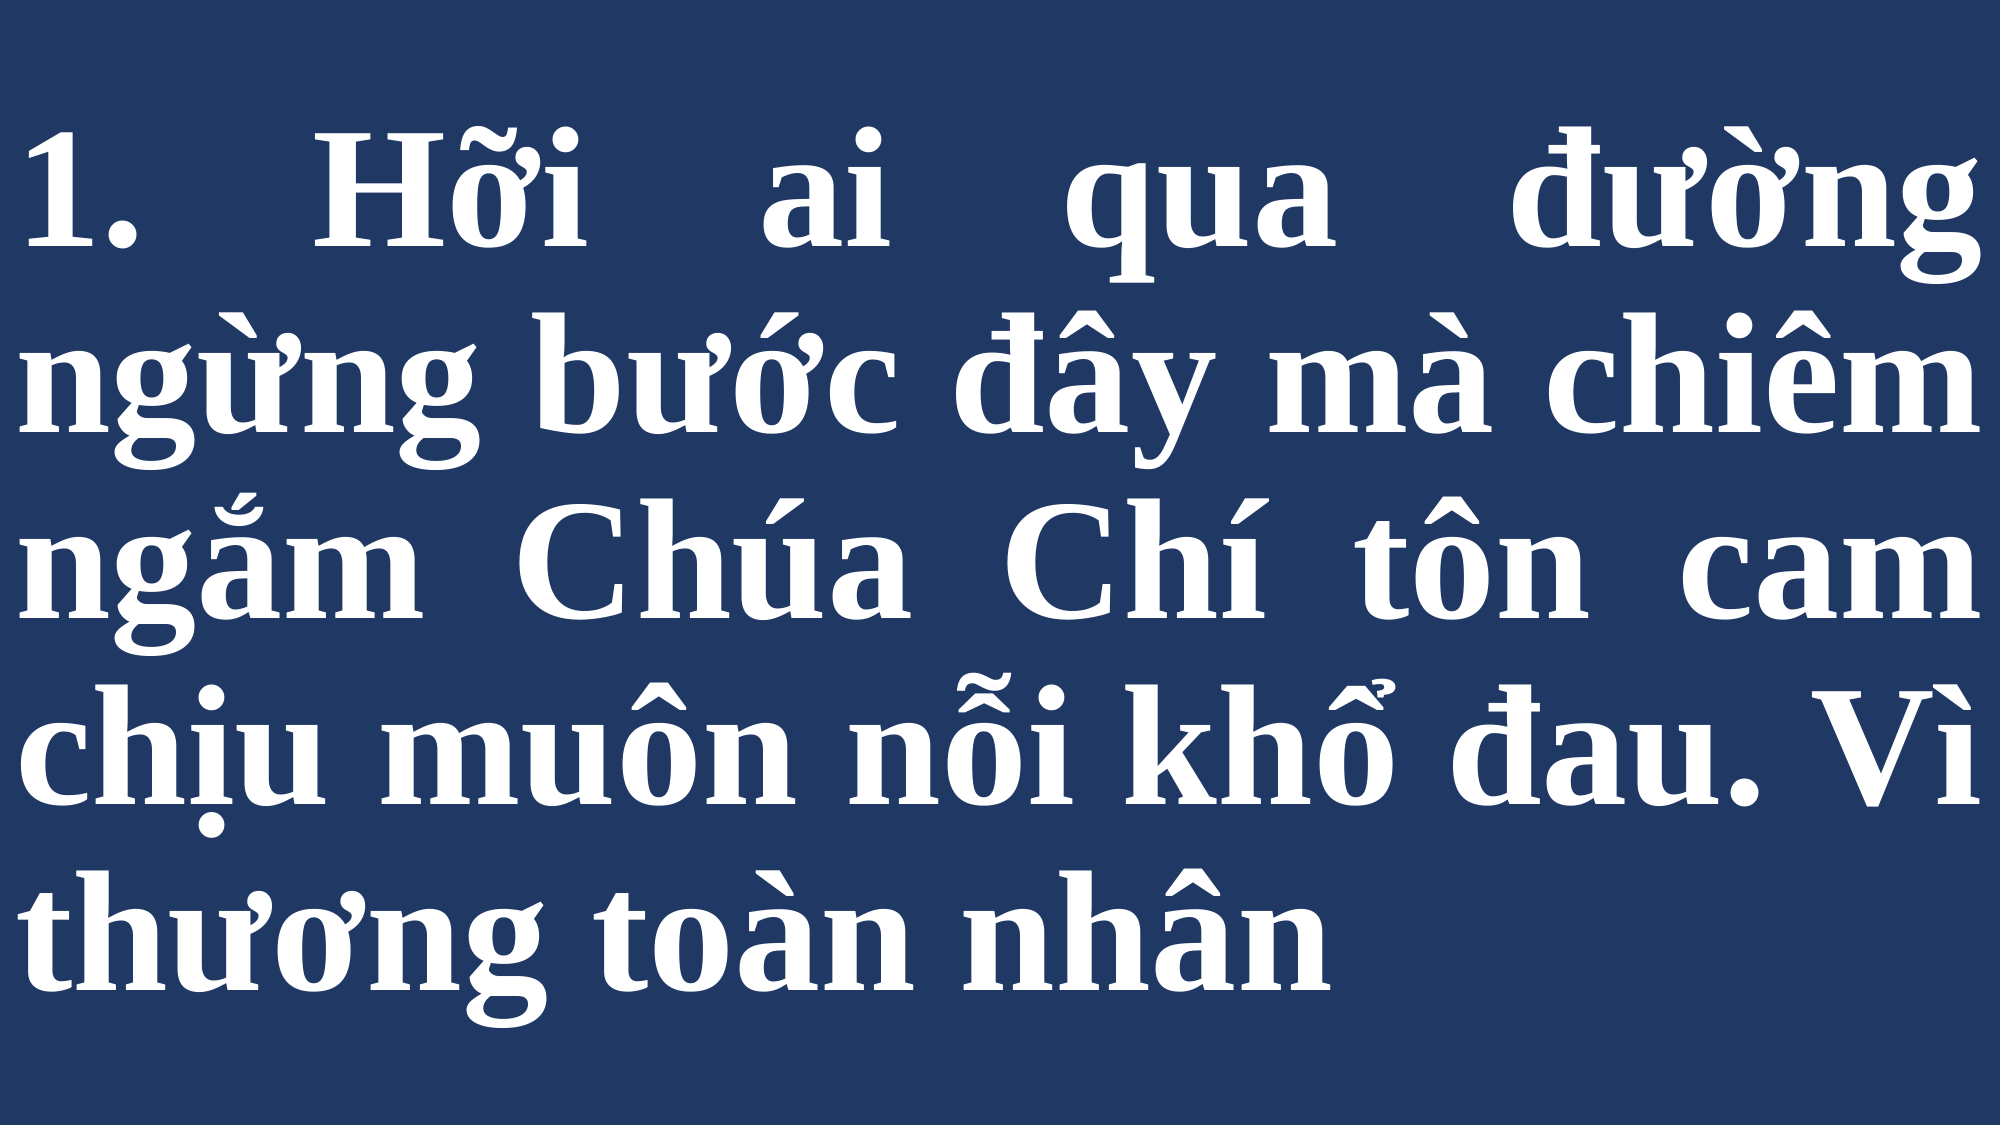

# 1. Hỡi ai qua đường ngừng bước đây mà chiêm ngắm Chúa Chí tôn cam chịu muôn nỗi khổ đau. Vì thương toàn nhân